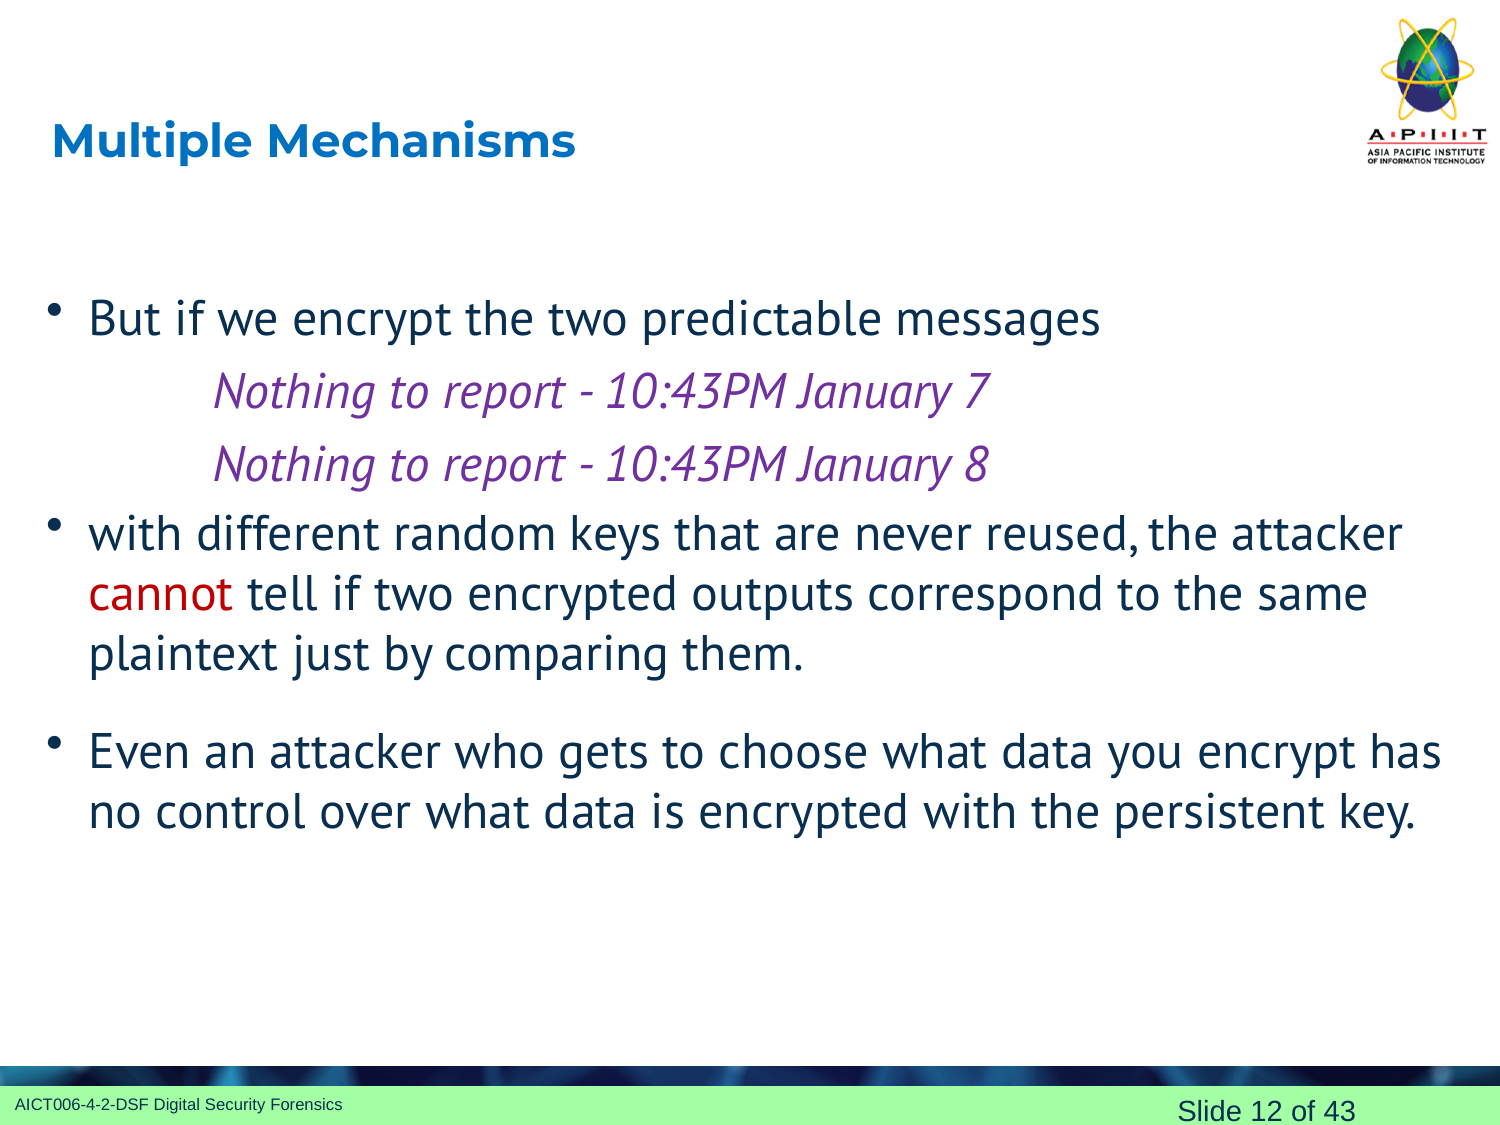

# Multiple Mechanisms
But if we encrypt the two predictable messages
	Nothing to report - 10:43PM January 7
	Nothing to report - 10:43PM January 8
with different random keys that are never reused, the attacker cannot tell if two encrypted outputs correspond to the same plaintext just by comparing them.
Even an attacker who gets to choose what data you encrypt has no control over what data is encrypted with the persistent key.

Slide 12 of 43